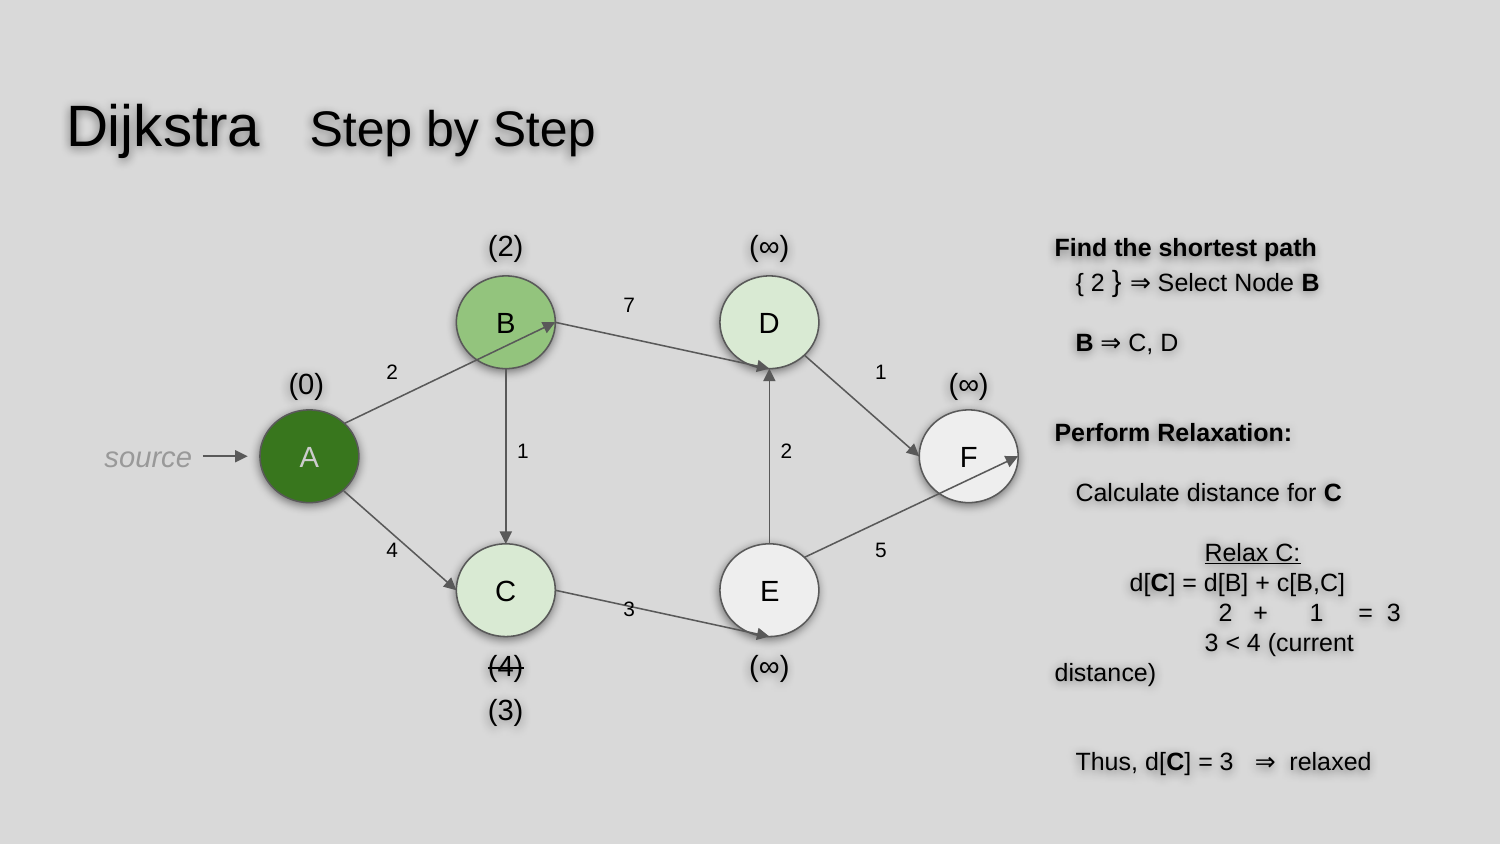

# Dijkstra   Step by Step
(2)
(∞)
Find the shortest path
   { 2 } ⇒ Select Node B

   B ⇒ C, D

Perform Relaxation:

   Calculate distance for C

	Relax C:
d[C] = d[B] + c[B,C]
	  2   +      1     =  3
	3 < 4 (current distance)

   Thus, d[C] = 3   ⇒  relaxed

B
7
D
(0)
2
1
(∞)

A
F
source
1
2
4
5

C
 E
3
(4)
(∞)
(3)